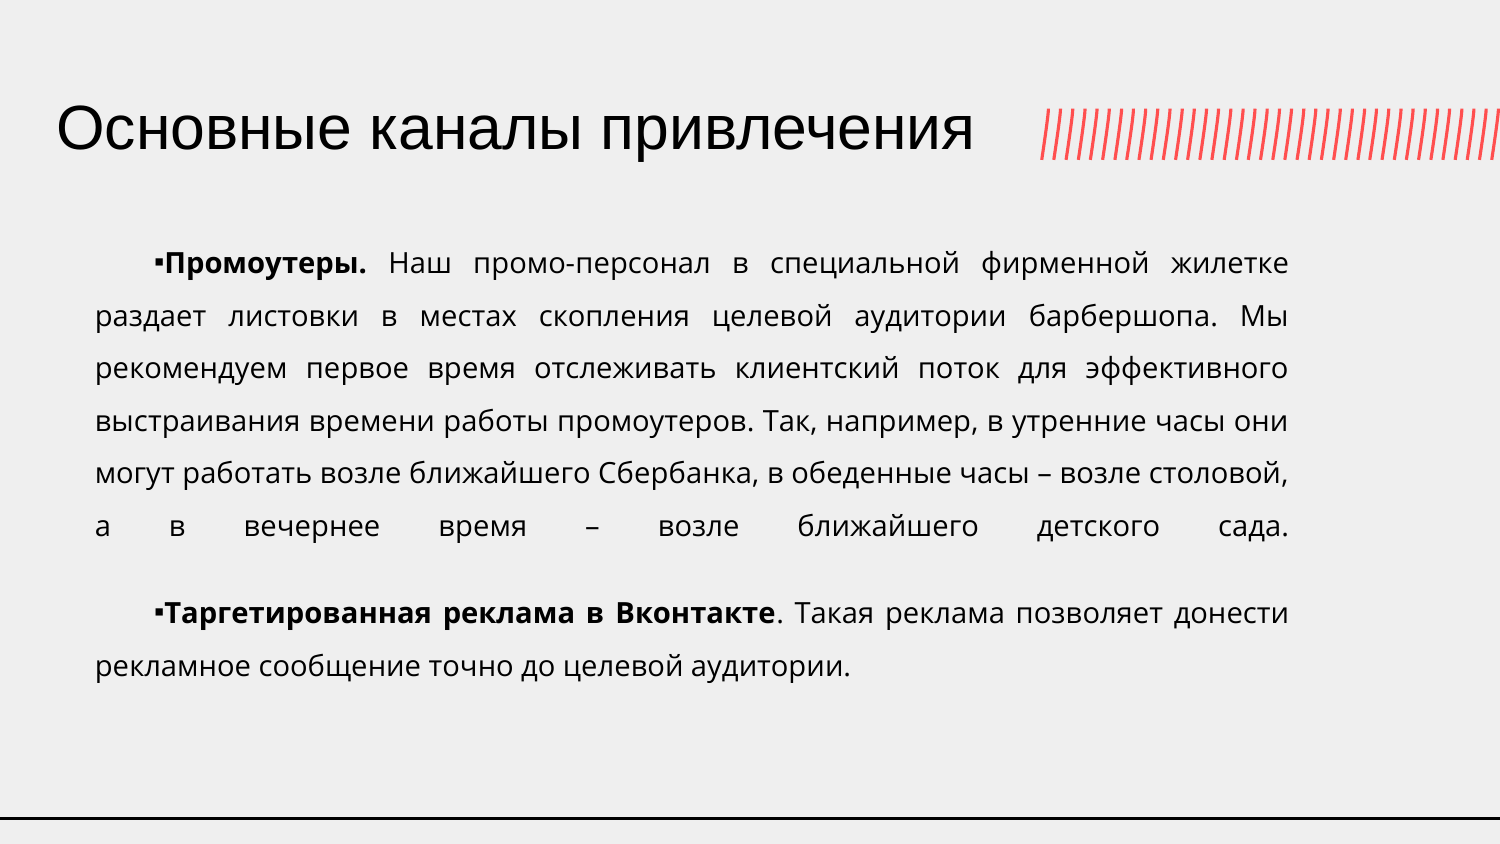

# Основные каналы привлечения
Промоутеры. Наш промо-персонал в специальной фирменной жилетке раздает листовки в местах скопления целевой аудитории барбершопа. Мы рекомендуем первое время отслеживать клиентский поток для эффективного выстраивания времени работы промоутеров. Так, например, в утренние часы они могут работать возле ближайшего Сбербанка, в обеденные часы – возле столовой, а в вечернее время – возле ближайшего детского сада.
Таргетированная реклама в Вконтакте. Такая реклама позволяет донести рекламное сообщение точно до целевой аудитории.